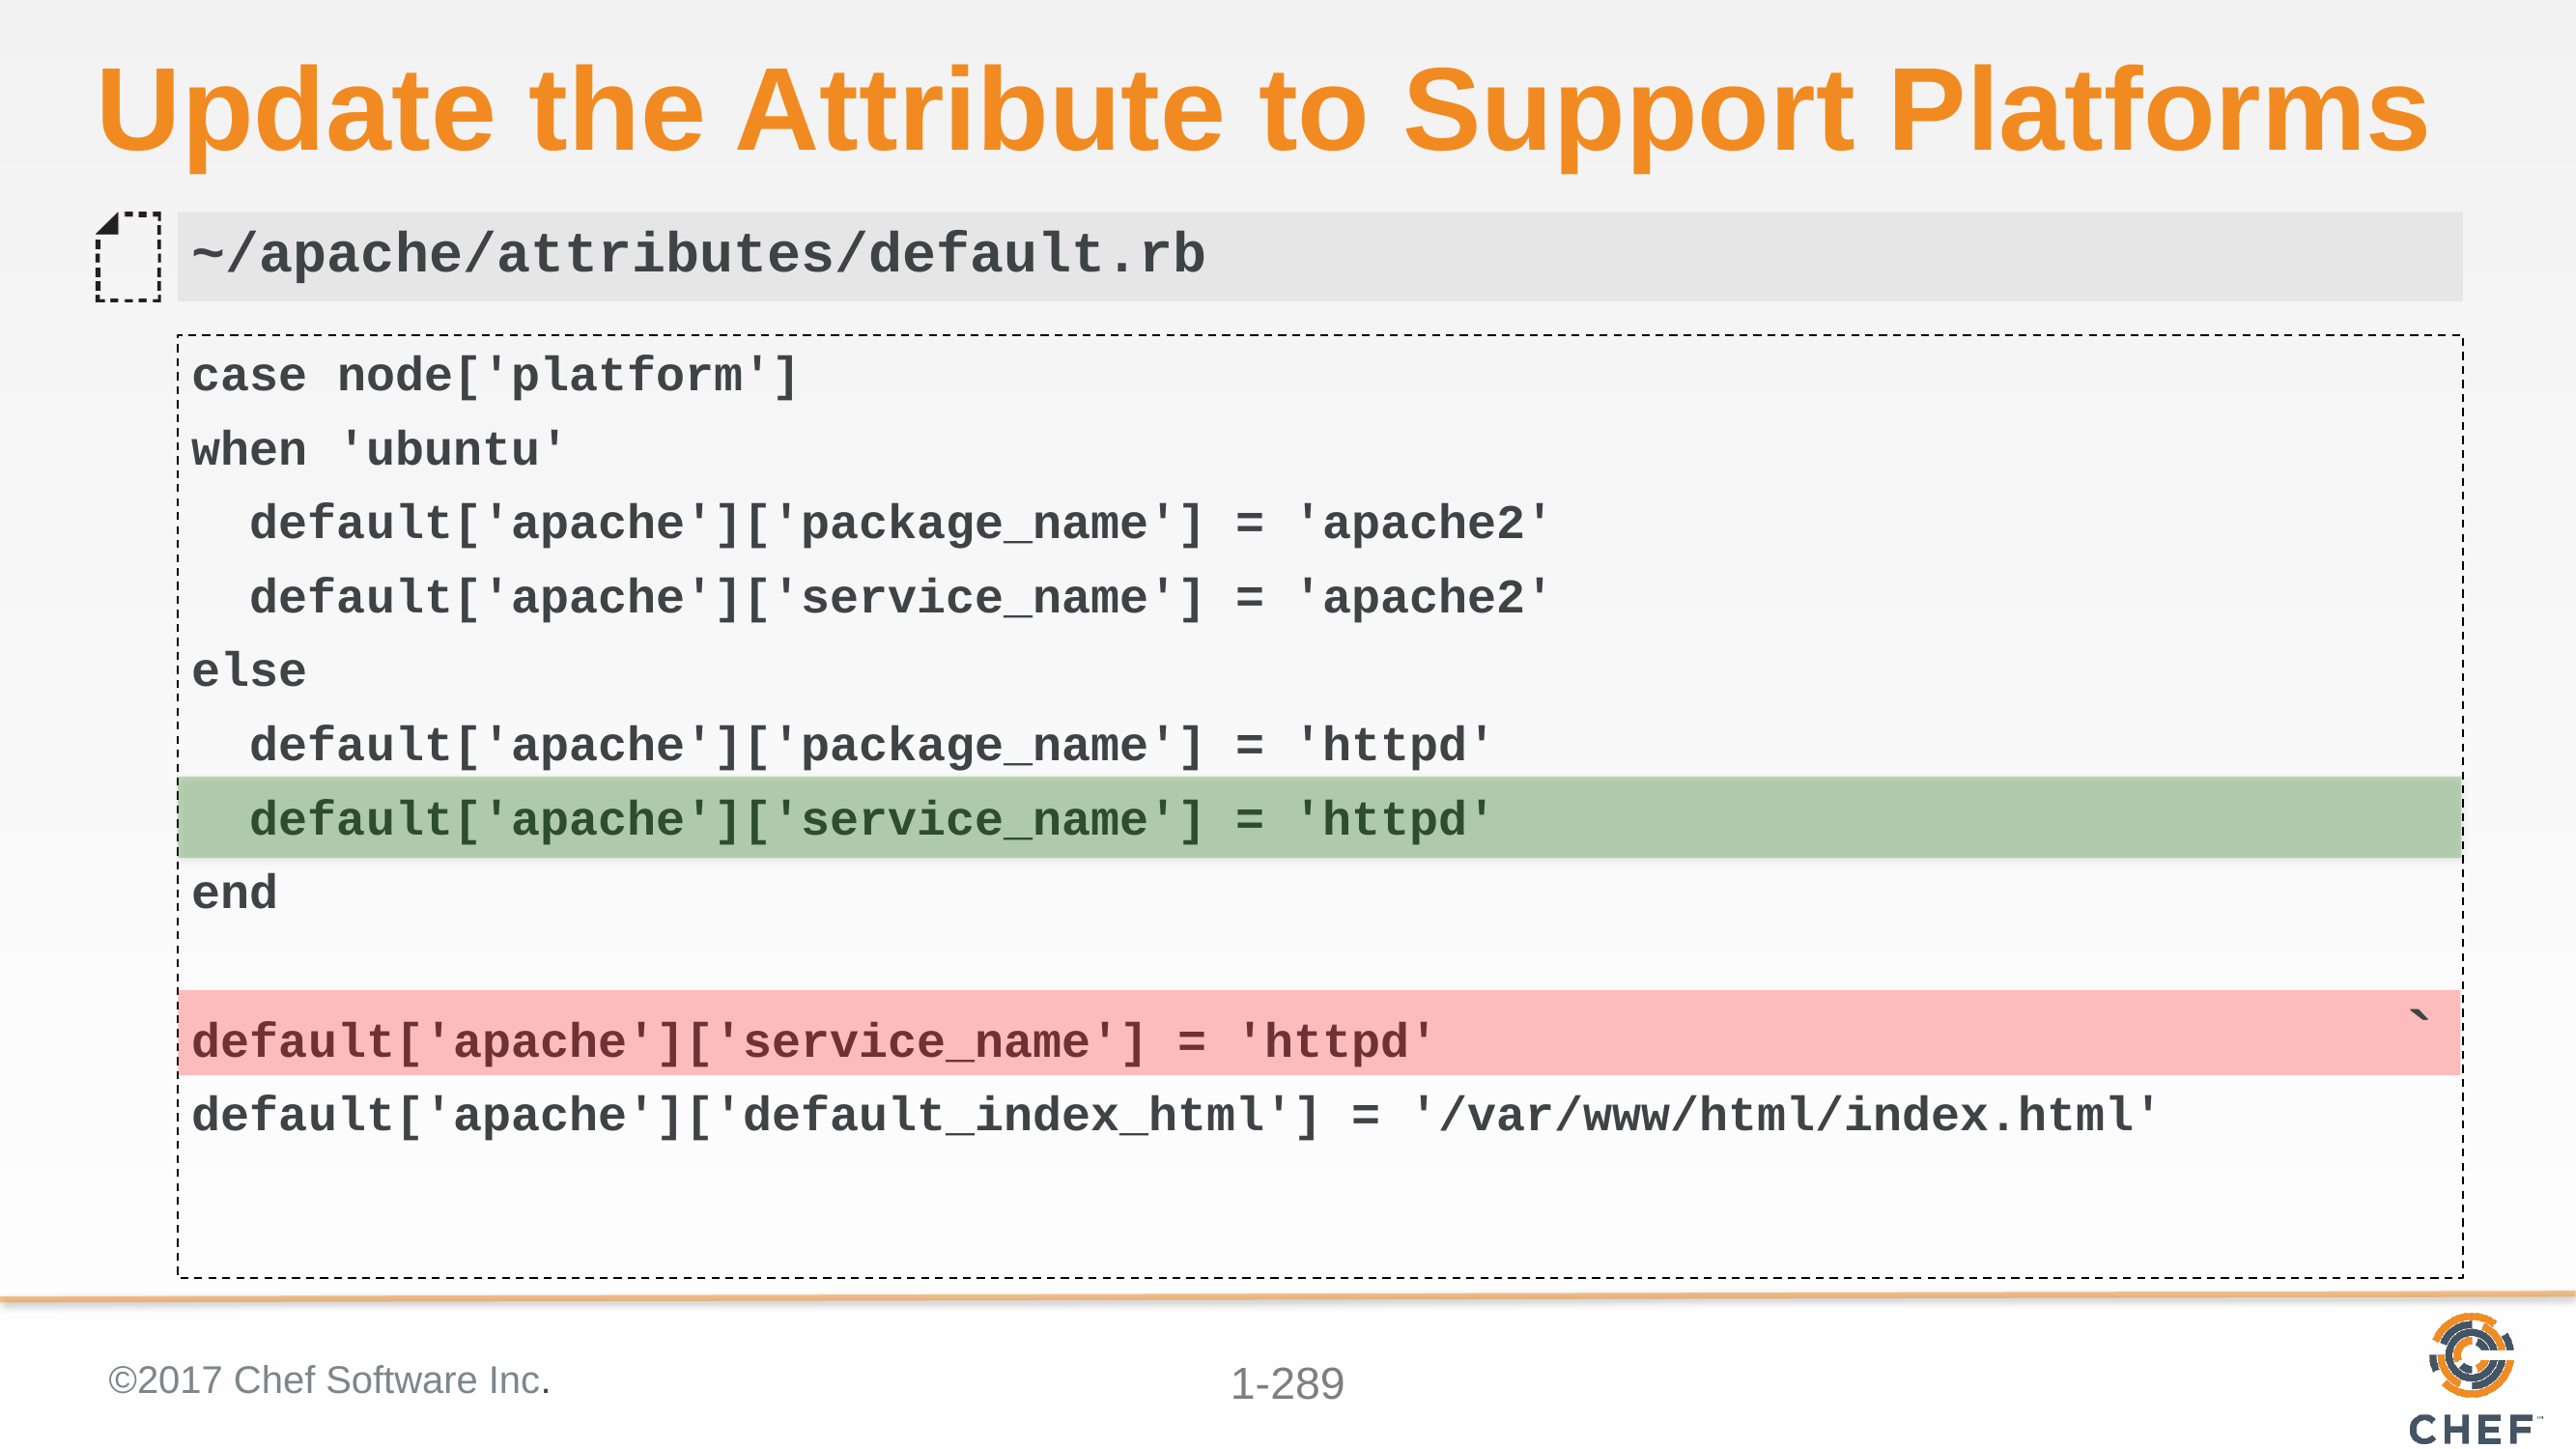

# Update the Attribute to Support Platforms
~/apache/attributes/default.rb
case node['platform']
when 'ubuntu'
  default['apache']['package_name'] = 'apache2'
  default['apache']['service_name'] = 'apache2'
else
  default['apache']['package_name'] = 'httpd'
  default['apache']['service_name'] = 'httpd'
end

default['apache']['service_name'] = 'httpd'
default['apache']['default_index_html'] = '/var/www/html/index.html'

`